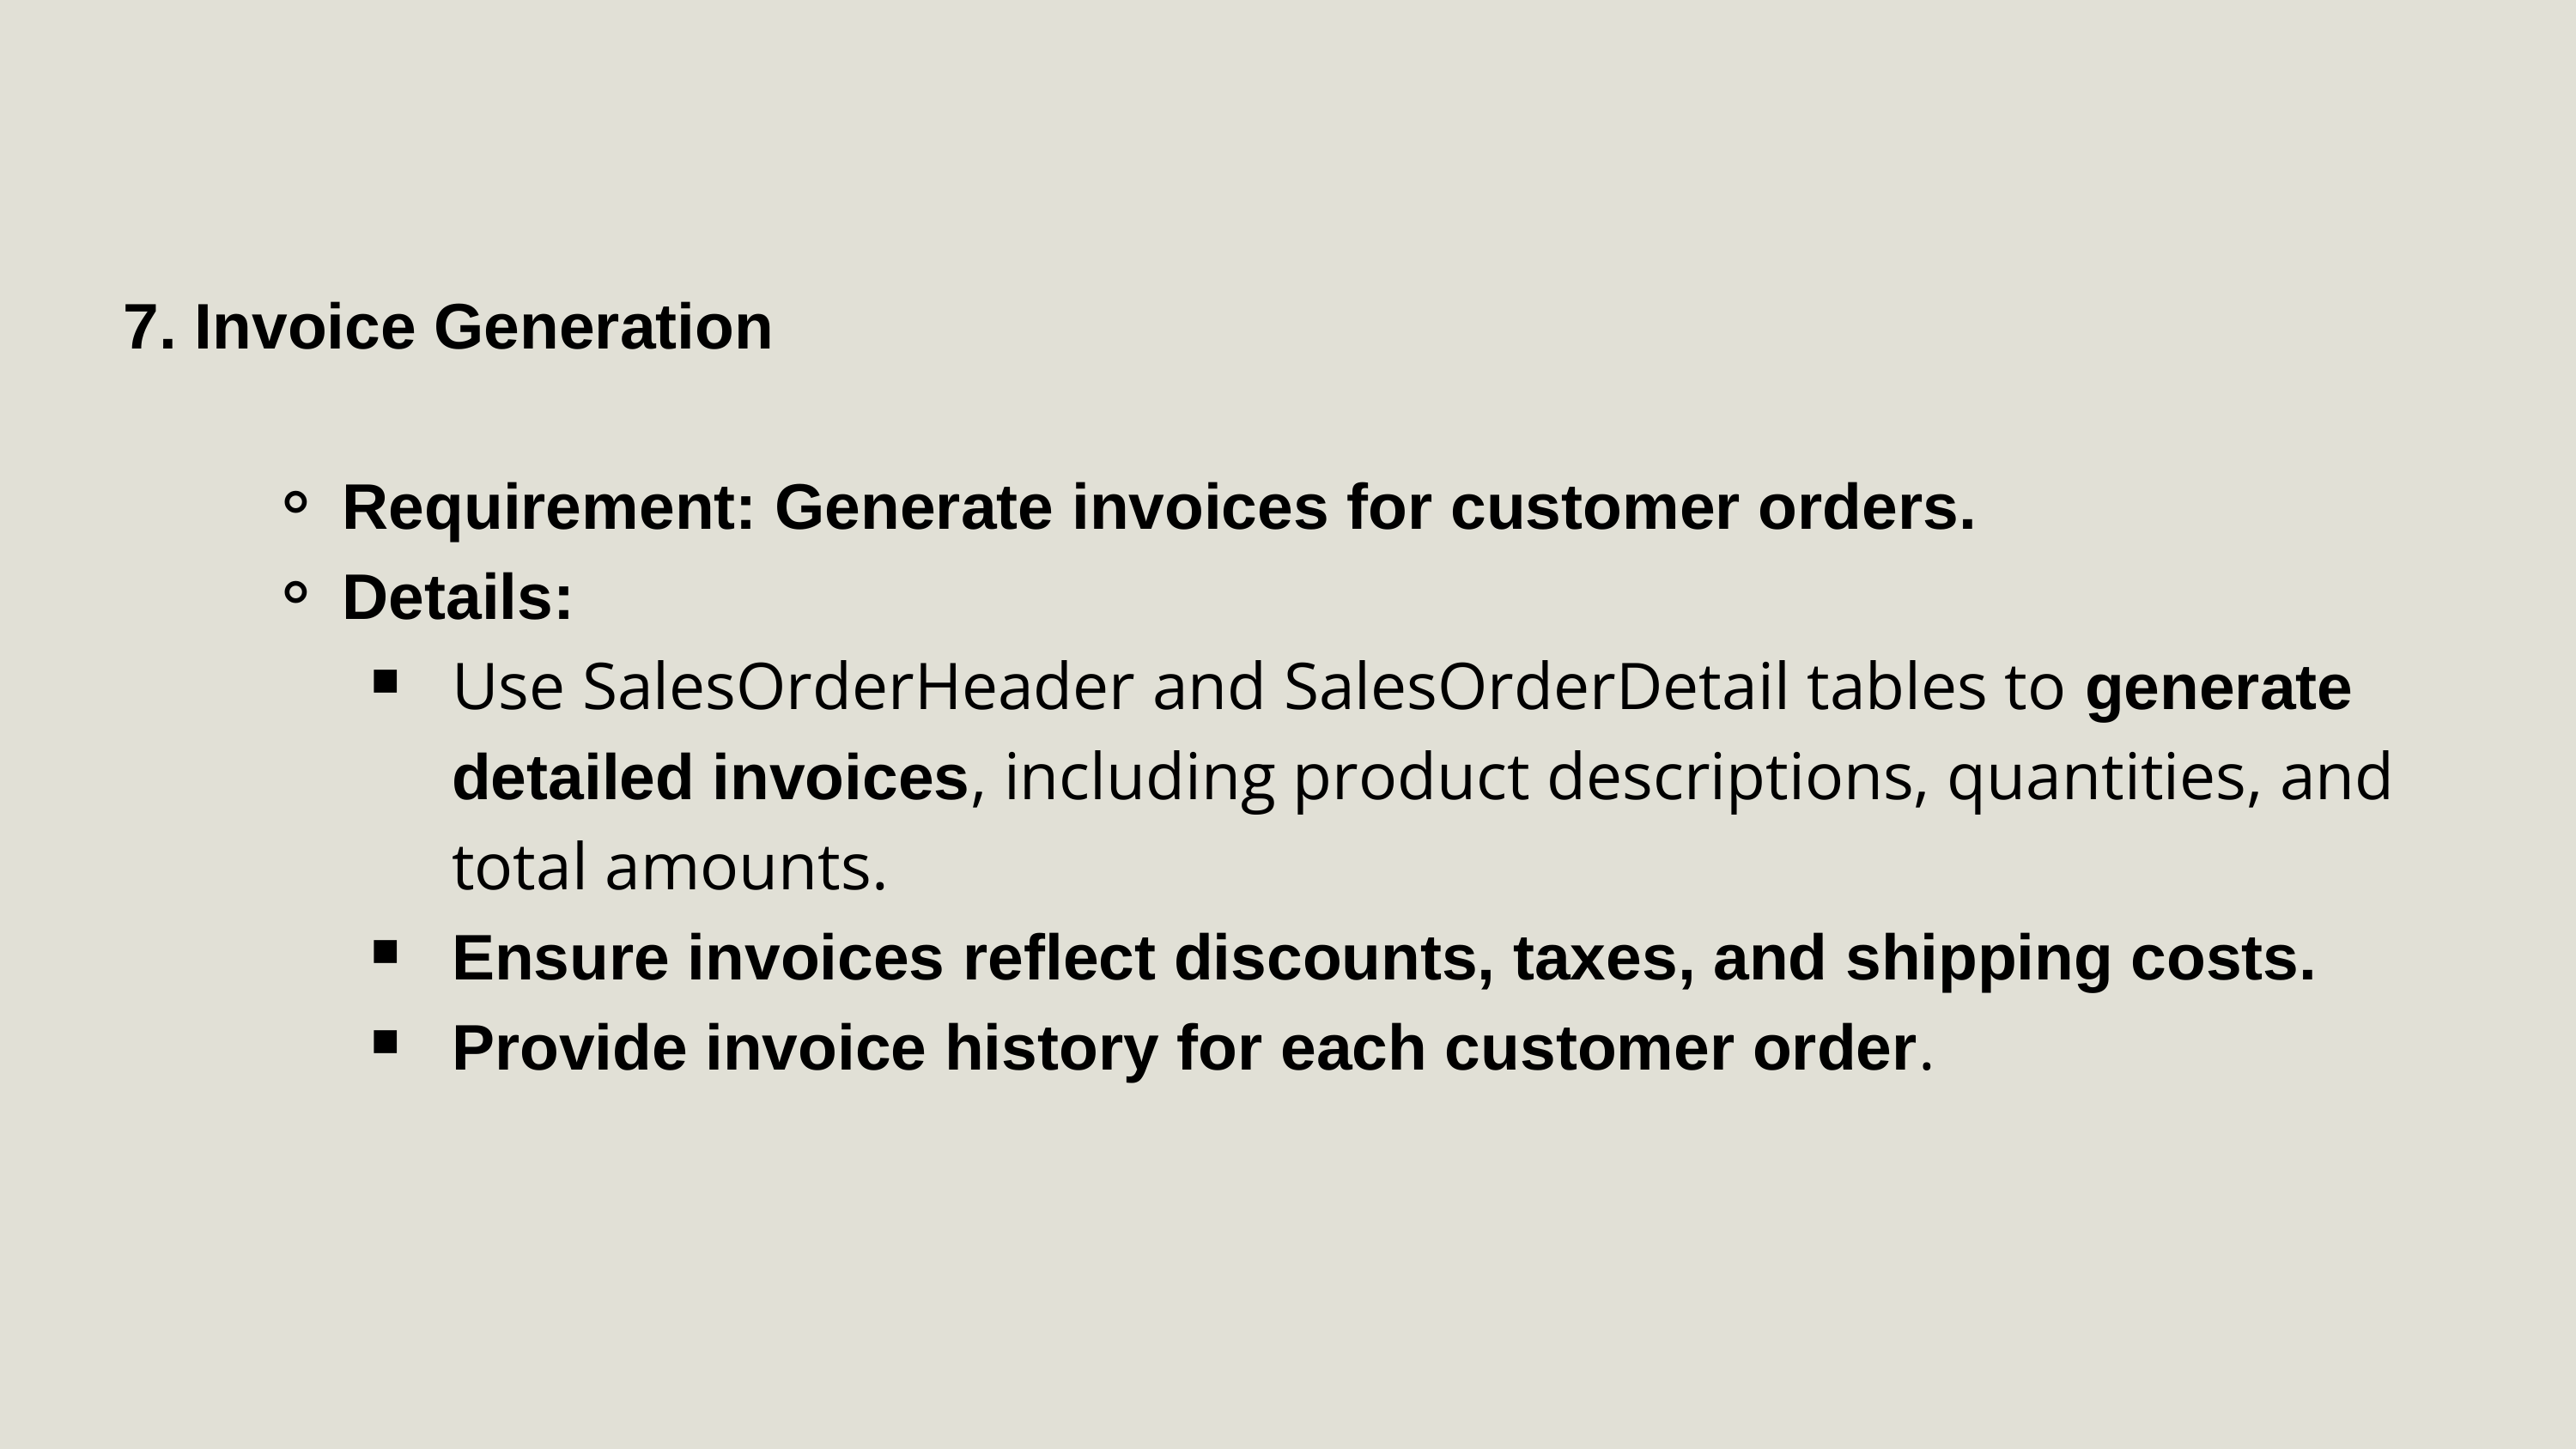

7. Invoice Generation

Requirement: Generate invoices for customer orders.
Details:
Use SalesOrderHeader and SalesOrderDetail tables to generate detailed invoices, including product descriptions, quantities, and total amounts.
Ensure invoices reflect discounts, taxes, and shipping costs.
Provide invoice history for each customer order.